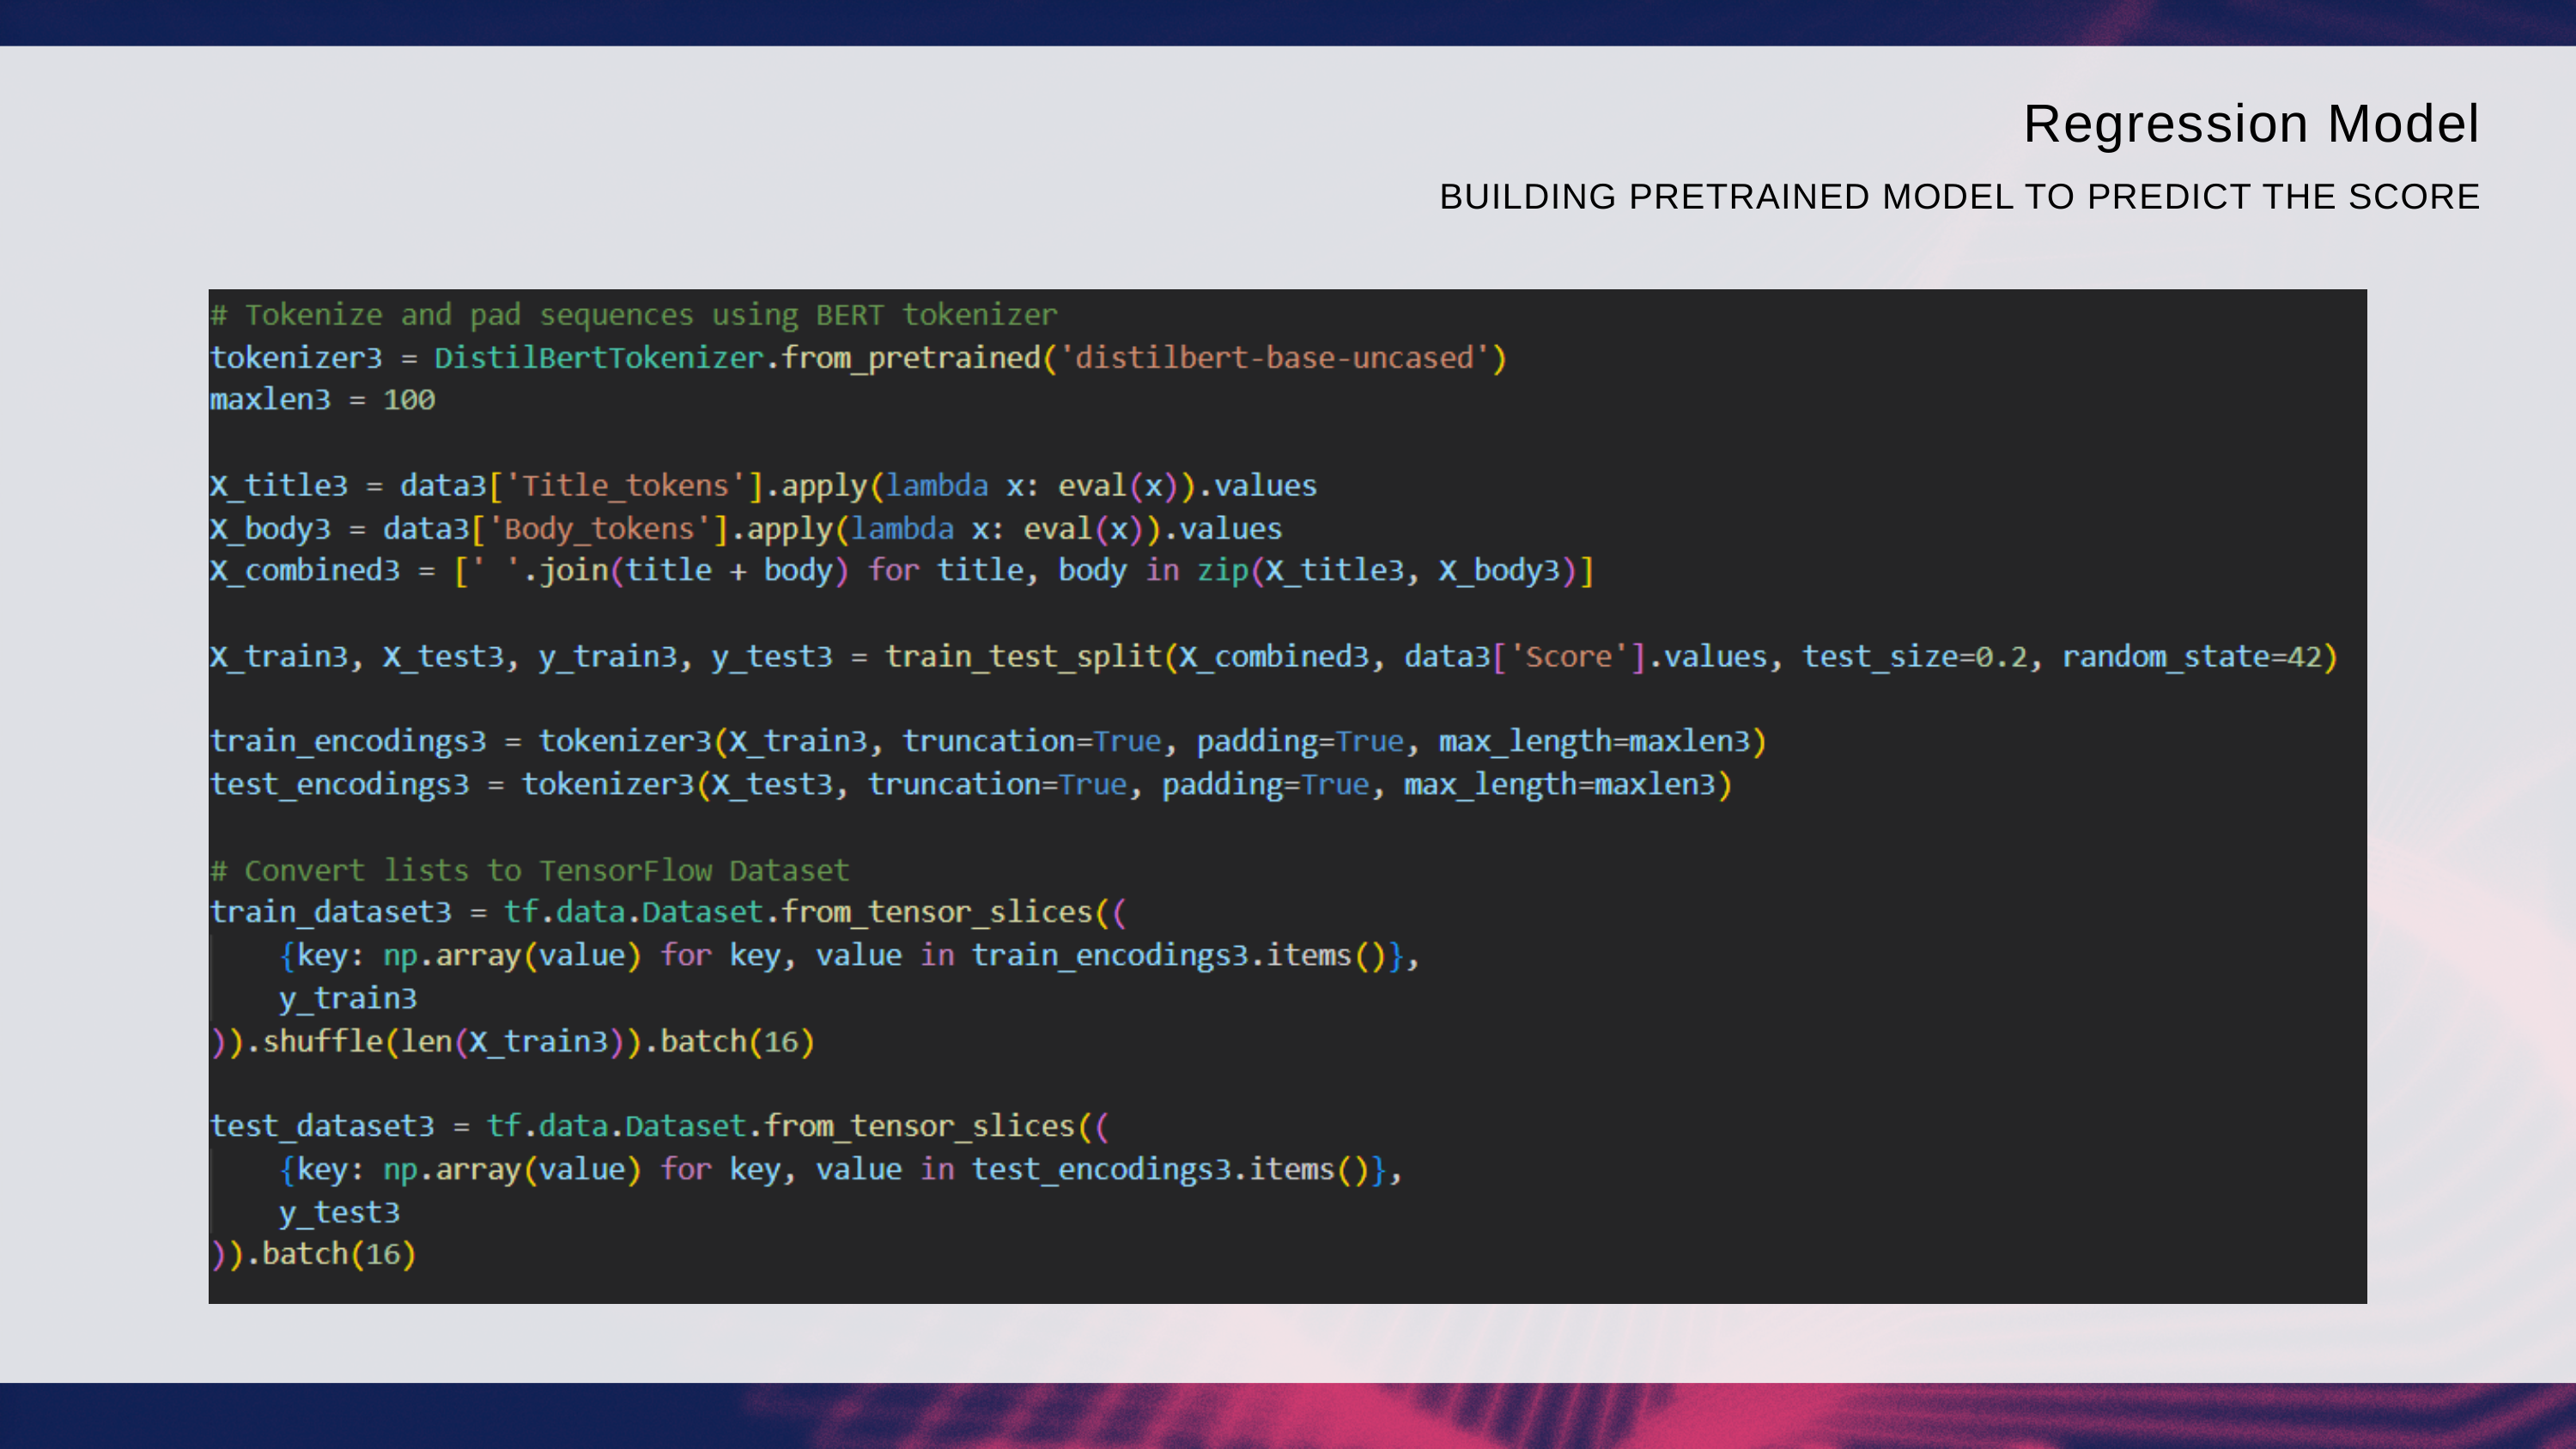

Regression Model
BUILDING PRETRAINED MODEL TO PREDICT THE SCORE